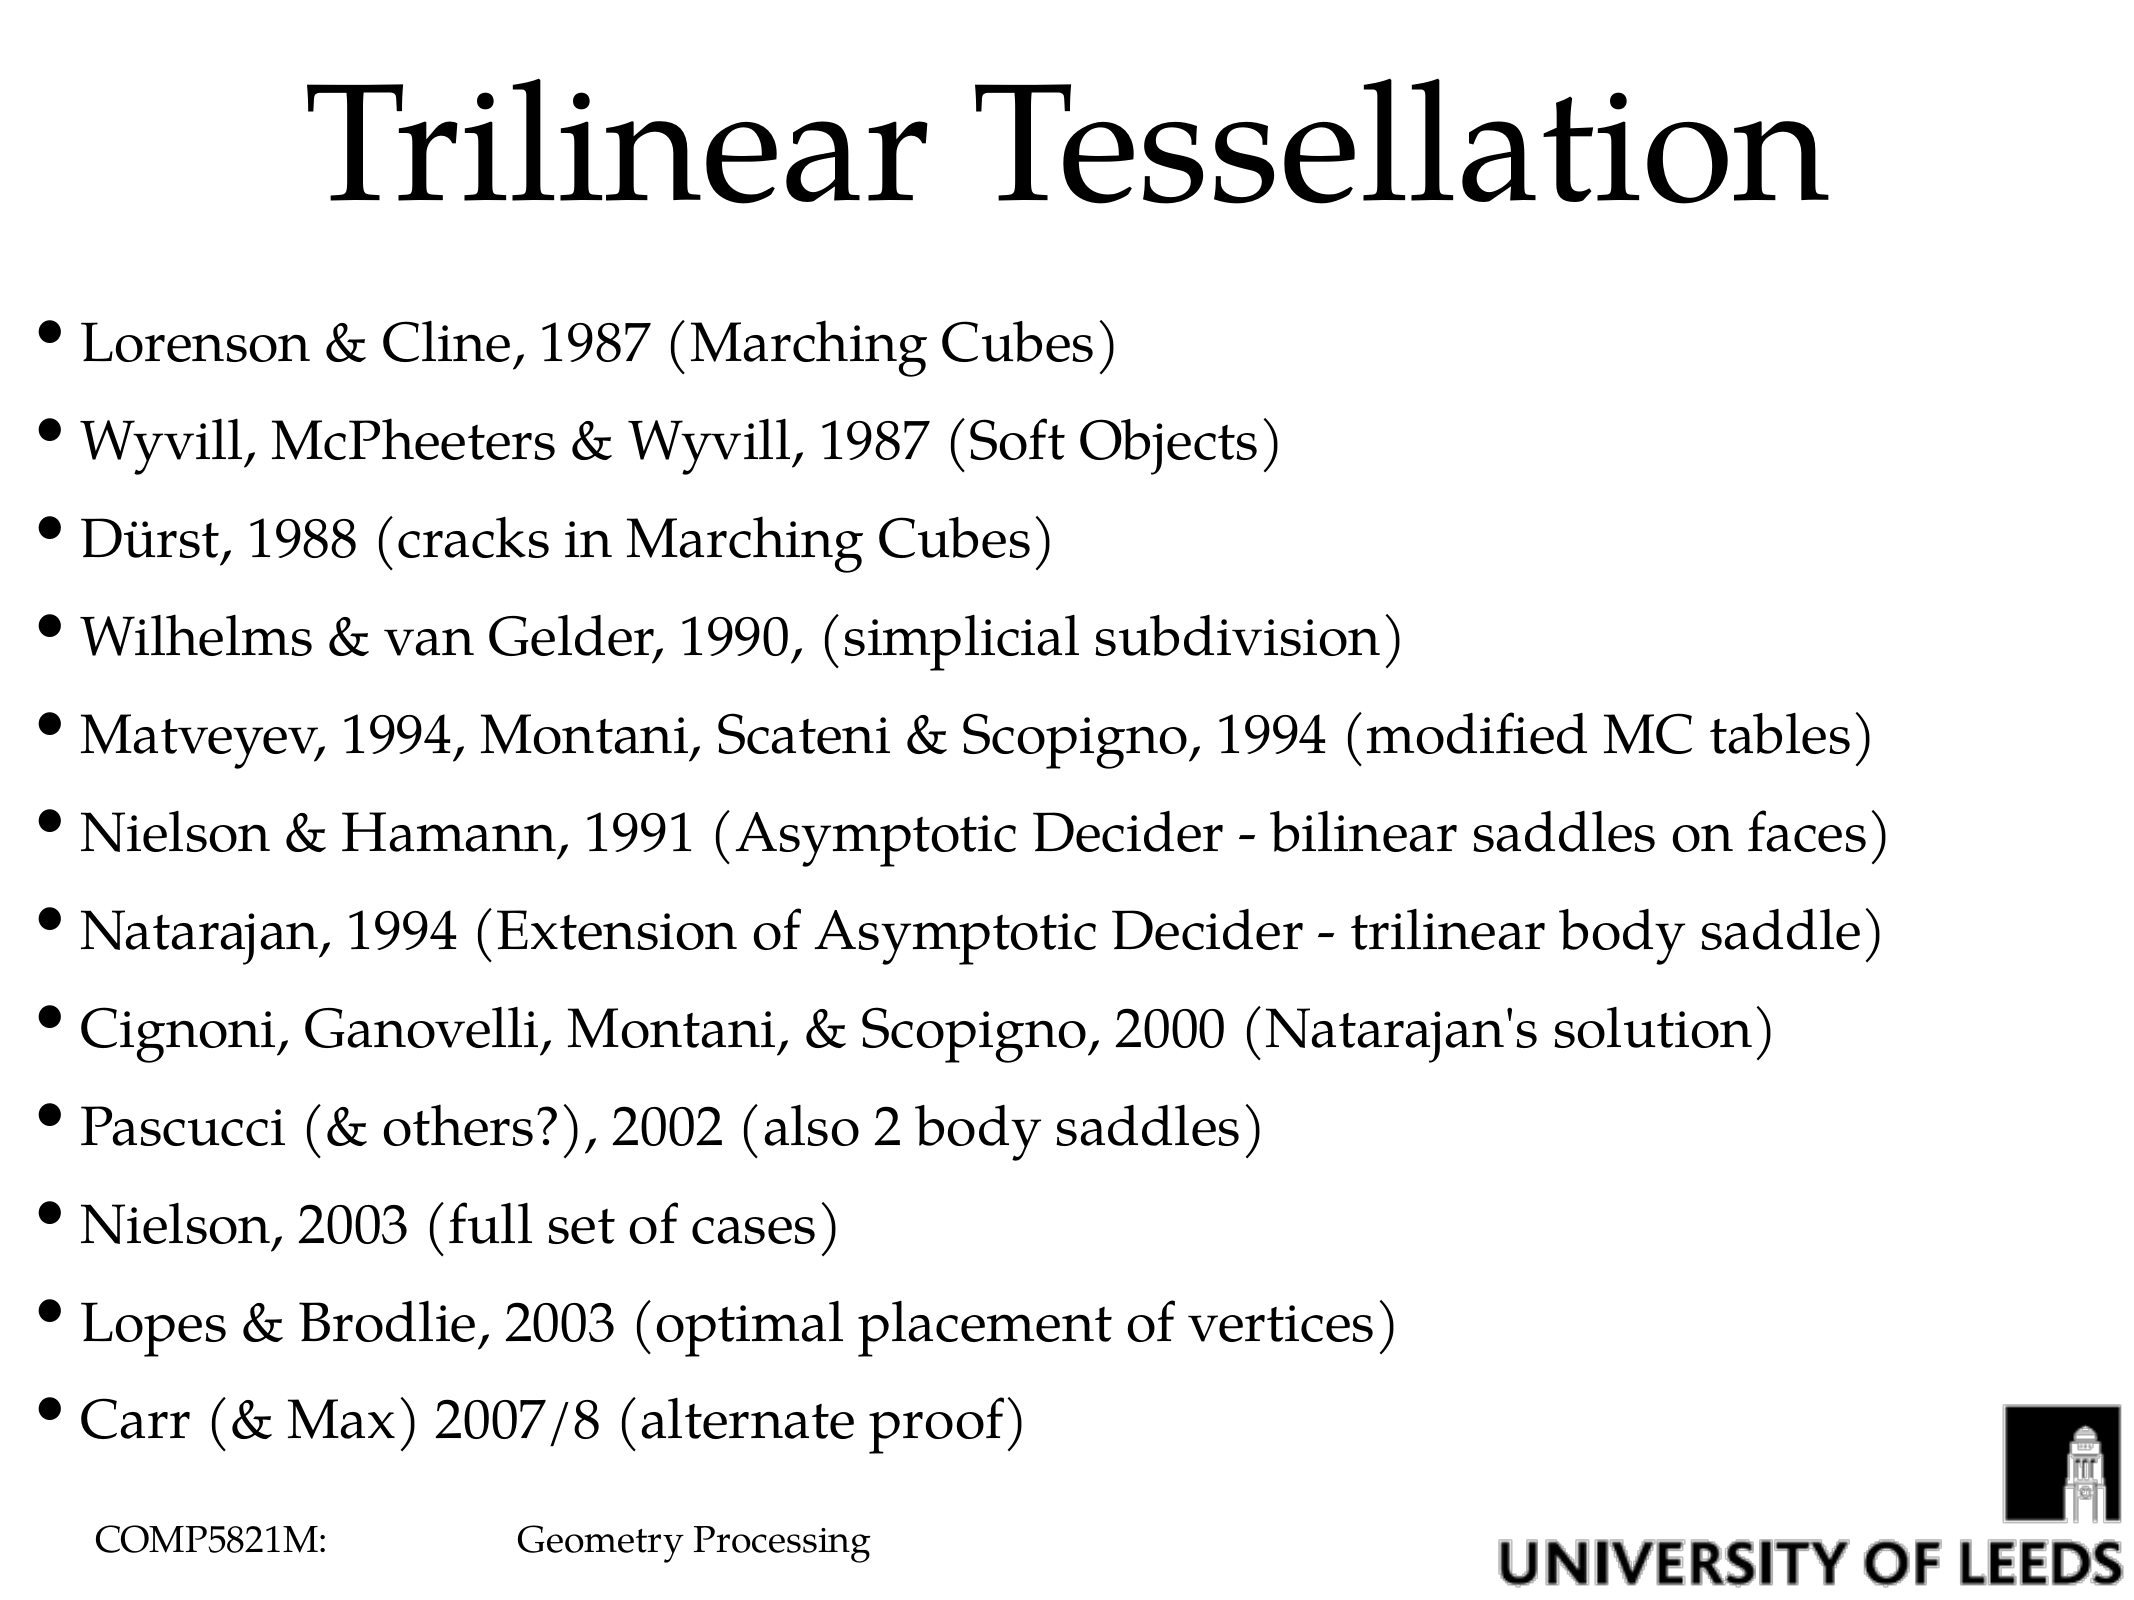

# Trilinear Tessellation
Lorenson & Cline, 1987 (Marching Cubes)
Wyvill, McPheeters & Wyvill, 1987 (Soft Objects)
Dürst, 1988 (cracks in Marching Cubes)
Wilhelms & van Gelder, 1990, (simplicial subdivision)
Matveyev, 1994, Montani, Scateni & Scopigno, 1994 (modified MC tables)
Nielson & Hamann, 1991 (Asymptotic Decider - bilinear saddles on faces)
Natarajan, 1994 (Extension of Asymptotic Decider - trilinear body saddle)
Cignoni, Ganovelli, Montani, & Scopigno, 2000 (Natarajan's solution)
Pascucci (& others?), 2002 (also 2 body saddles)
Nielson, 2003 (full set of cases)
Lopes & Brodlie, 2003 (optimal placement of vertices)
Carr (& Max) 2007/8 (alternate proof)